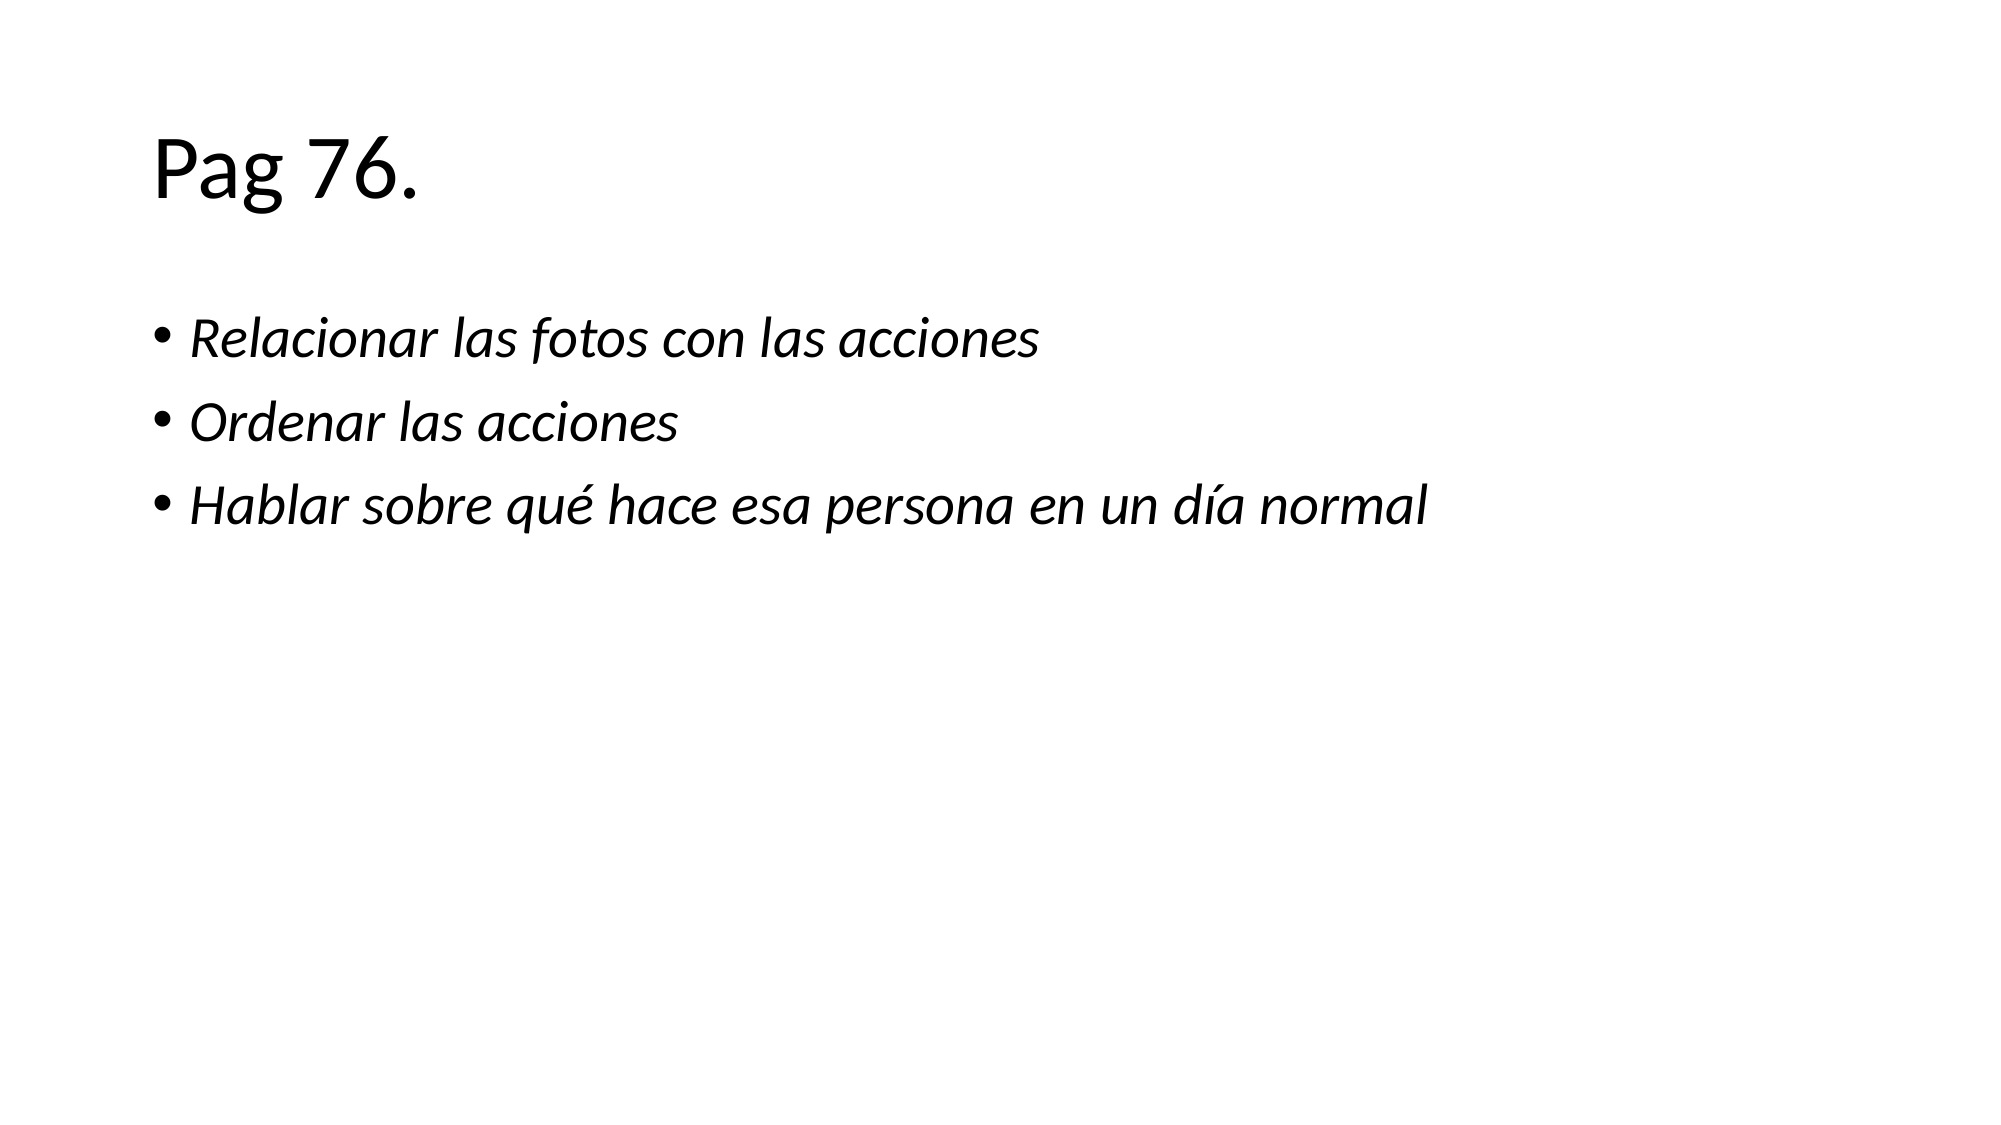

# Pag 76.
Relacionar las fotos con las acciones
Ordenar las acciones
Hablar sobre qué hace esa persona en un día normal